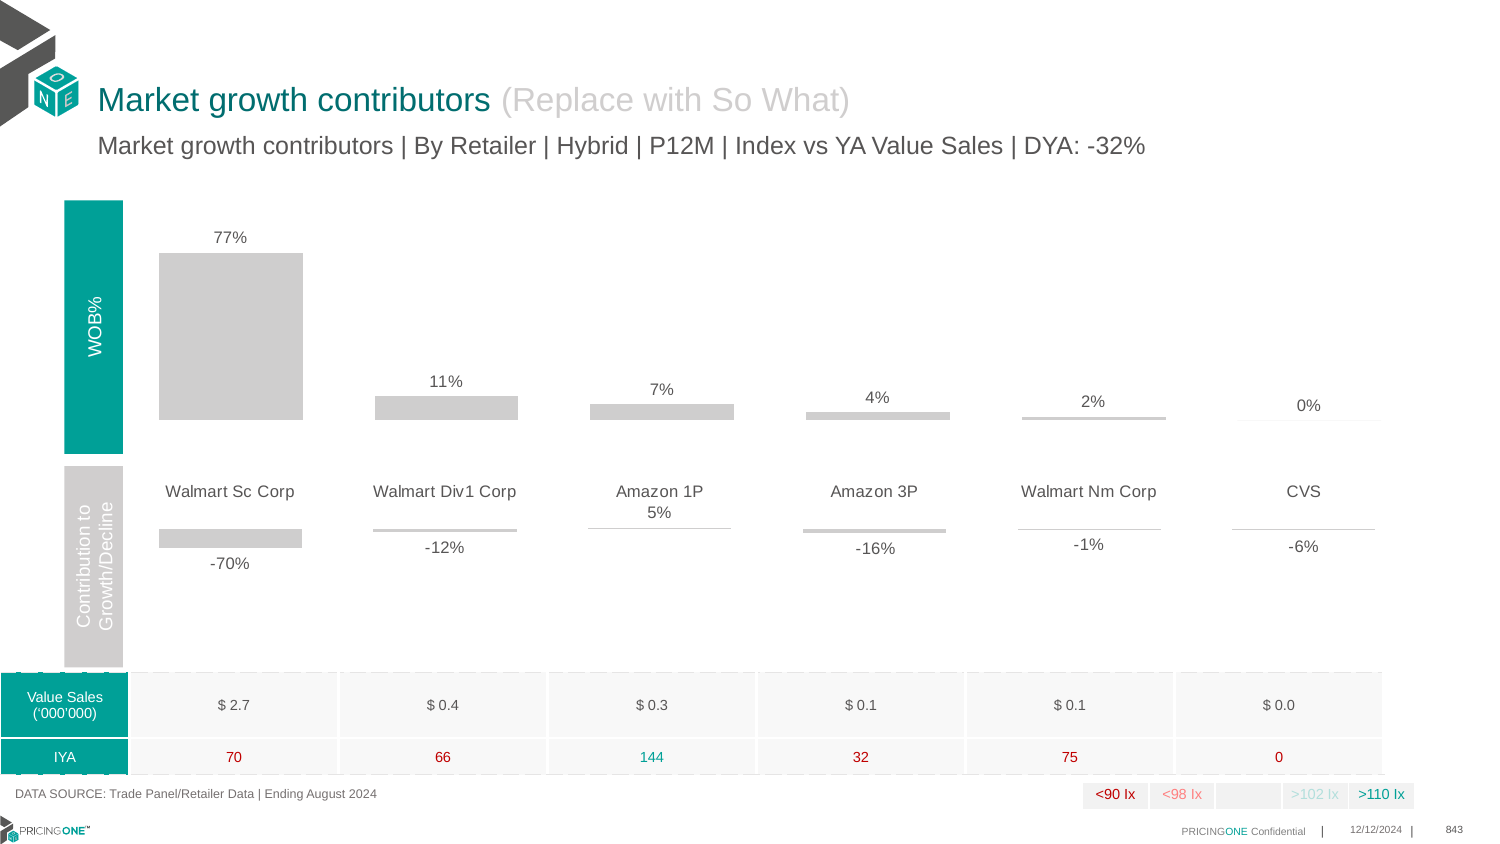

# Market growth contributors (Replace with So What)
Market growth contributors | By Retailer | Hybrid | P12M | Index vs YA Value Sales | DYA: -32%

### Chart

| Category | WoB % |
|---|---|
| Walmart Sc Corp | 0.7672058956777429 |
| Walmart Div1 Corp | 0.10927122872344752 |
| Amazon 1P | 0.07225829581115922 |
| Amazon 3P | 0.03592787326907319 |
| Walmart Nm Corp | 0.015282846267414463 |
| CVS | 0.0 |
WOB%

### Chart

| Category | Growth Contribution |
|---|---|
| Walmart Sc Corp | -0.700593508764647 |
| Walmart Div1 Corp | -0.11960449899639662 |
| Amazon 1P | 0.046304909500291466 |
| Amazon 3P | -0.15902596973578892 |
| Walmart Nm Corp | -0.010474543905674729 |
| CVS | -0.05660638809778424 |
Contribution to Growth/Decline
| Value Sales (‘000’000) | $ 2.7 | $ 0.4 | $ 0.3 | $ 0.1 | $ 0.1 | $ 0.0 |
| --- | --- | --- | --- | --- | --- | --- |
| IYA | 70 | 66 | 144 | 32 | 75 | 0 |
DATA SOURCE: Trade Panel/Retailer Data | Ending August 2024
| <90 Ix | <98 Ix |  | >102 Ix | >110 Ix |
| --- | --- | --- | --- | --- |

12/12/2024
843